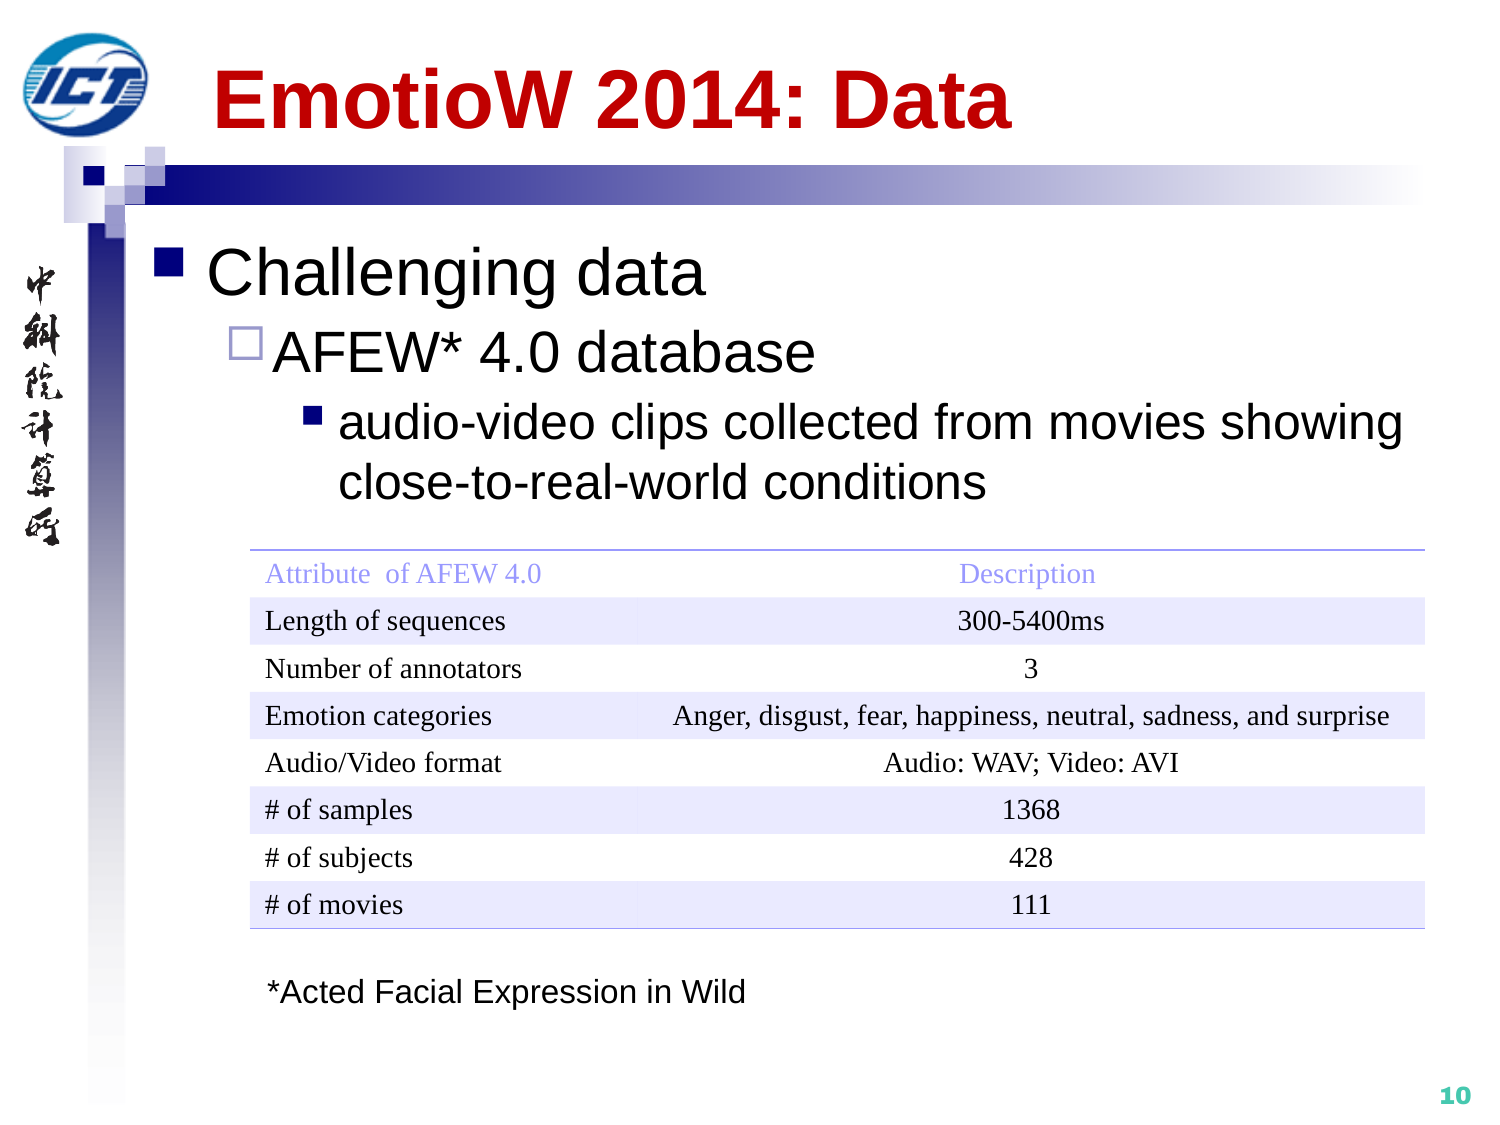

# EmotioW 2014: Data
Challenging data
AFEW* 4.0 database
audio-video clips collected from movies showing close-to-real-world conditions
| Attribute of AFEW 4.0 | Description |
| --- | --- |
| Length of sequences | 300-5400ms |
| Number of annotators | 3 |
| Emotion categories | Anger, disgust, fear, happiness, neutral, sadness, and surprise |
| Audio/Video format | Audio: WAV; Video: AVI |
| # of samples | 1368 |
| # of subjects | 428 |
| # of movies | 111 |
*Acted Facial Expression in Wild
10